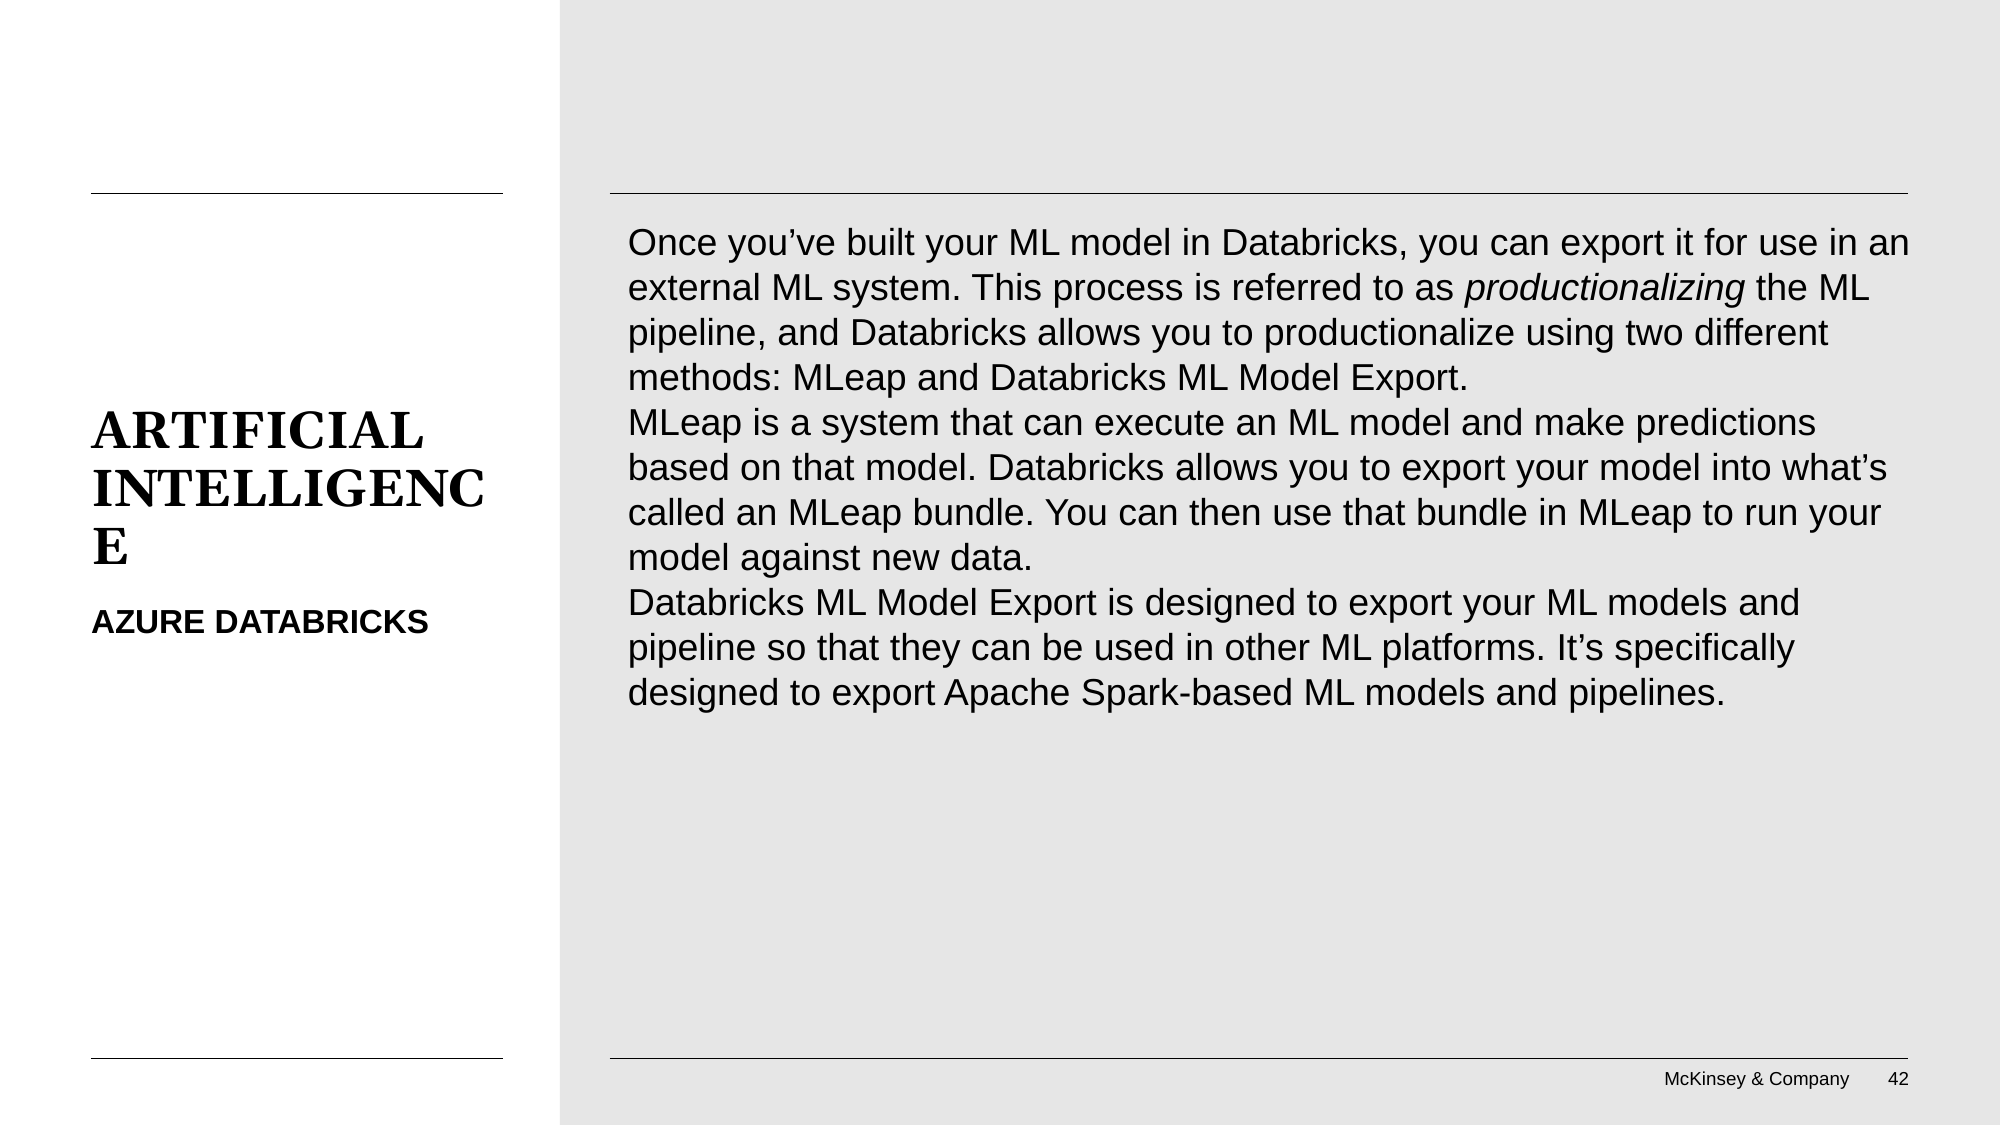

Once you’ve built your ML model in Databricks, you can export it for use in an external ML system. This process is referred to as productionalizing the ML pipeline, and Databricks allows you to productionalize using two different methods: MLeap and Databricks ML Model Export.
MLeap is a system that can execute an ML model and make predictions based on that model. Databricks allows you to export your model into what’s called an MLeap bundle. You can then use that bundle in MLeap to run your model against new data.
Databricks ML Model Export is designed to export your ML models and pipeline so that they can be used in other ML platforms. It’s specifically designed to export Apache Spark-based ML models and pipelines.
# Artificial Intelligence
Azure Databricks